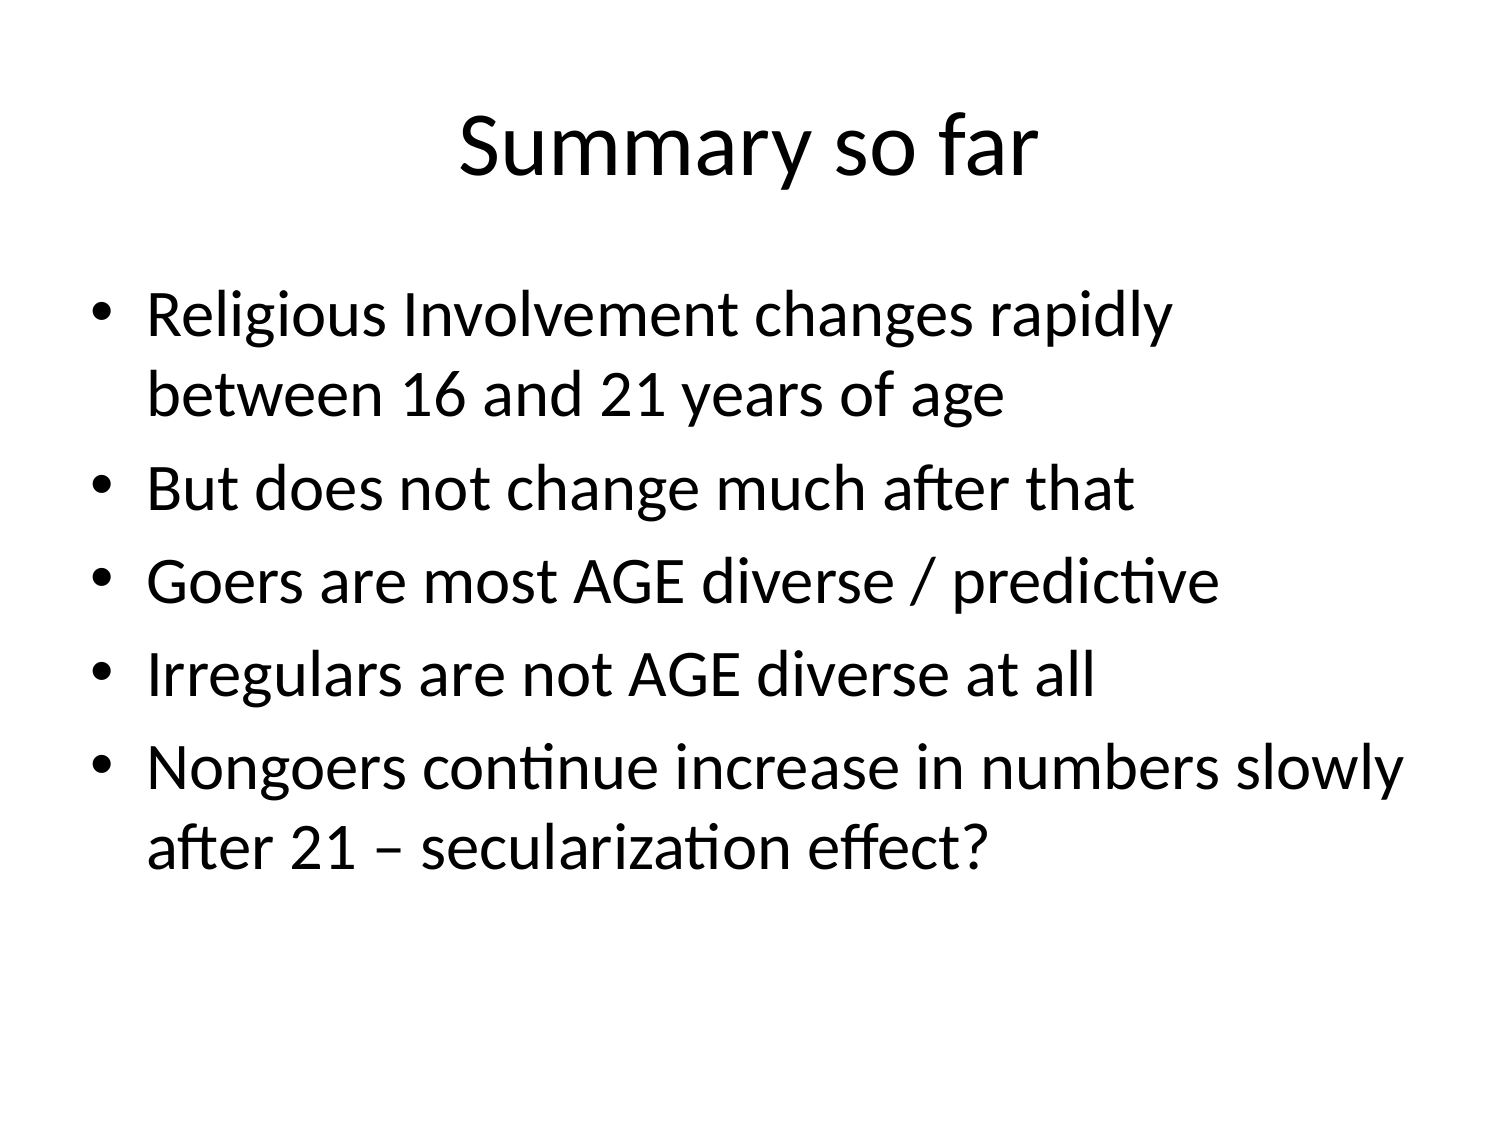

# Summary so far
Religious Involvement changes rapidly between 16 and 21 years of age
But does not change much after that
Goers are most AGE diverse / predictive
Irregulars are not AGE diverse at all
Nongoers continue increase in numbers slowly after 21 – secularization effect?